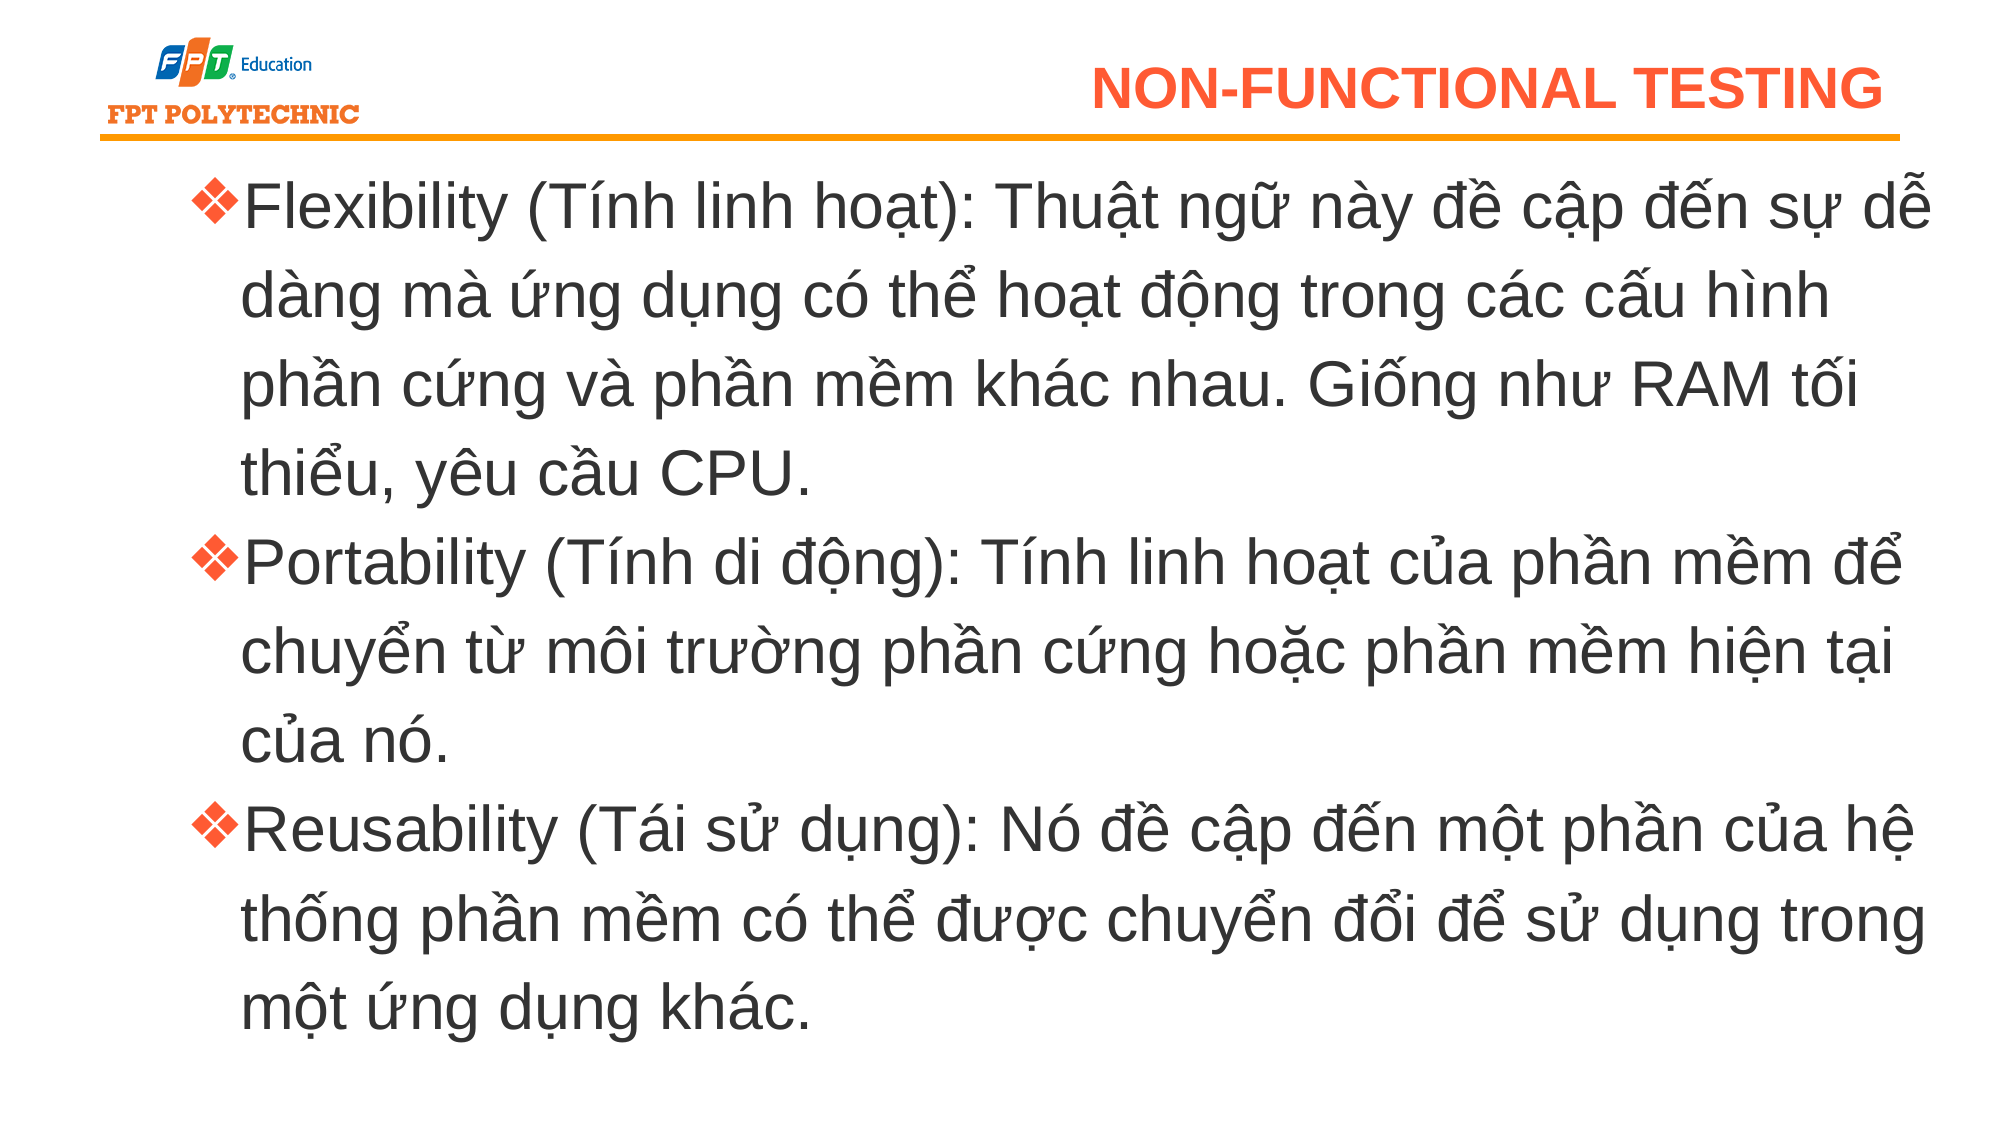

# non-functional testing
Flexibility (Tính linh hoạt): Thuật ngữ này đề cập đến sự dễ dàng mà ứng dụng có thể hoạt động trong các cấu hình phần cứng và phần mềm khác nhau. Giống như RAM tối thiểu, yêu cầu CPU.
Portability (Tính di động): Tính linh hoạt của phần mềm để chuyển từ môi trường phần cứng hoặc phần mềm hiện tại của nó.
Reusability (Tái sử dụng): Nó đề cập đến một phần của hệ thống phần mềm có thể được chuyển đổi để sử dụng trong một ứng dụng khác.